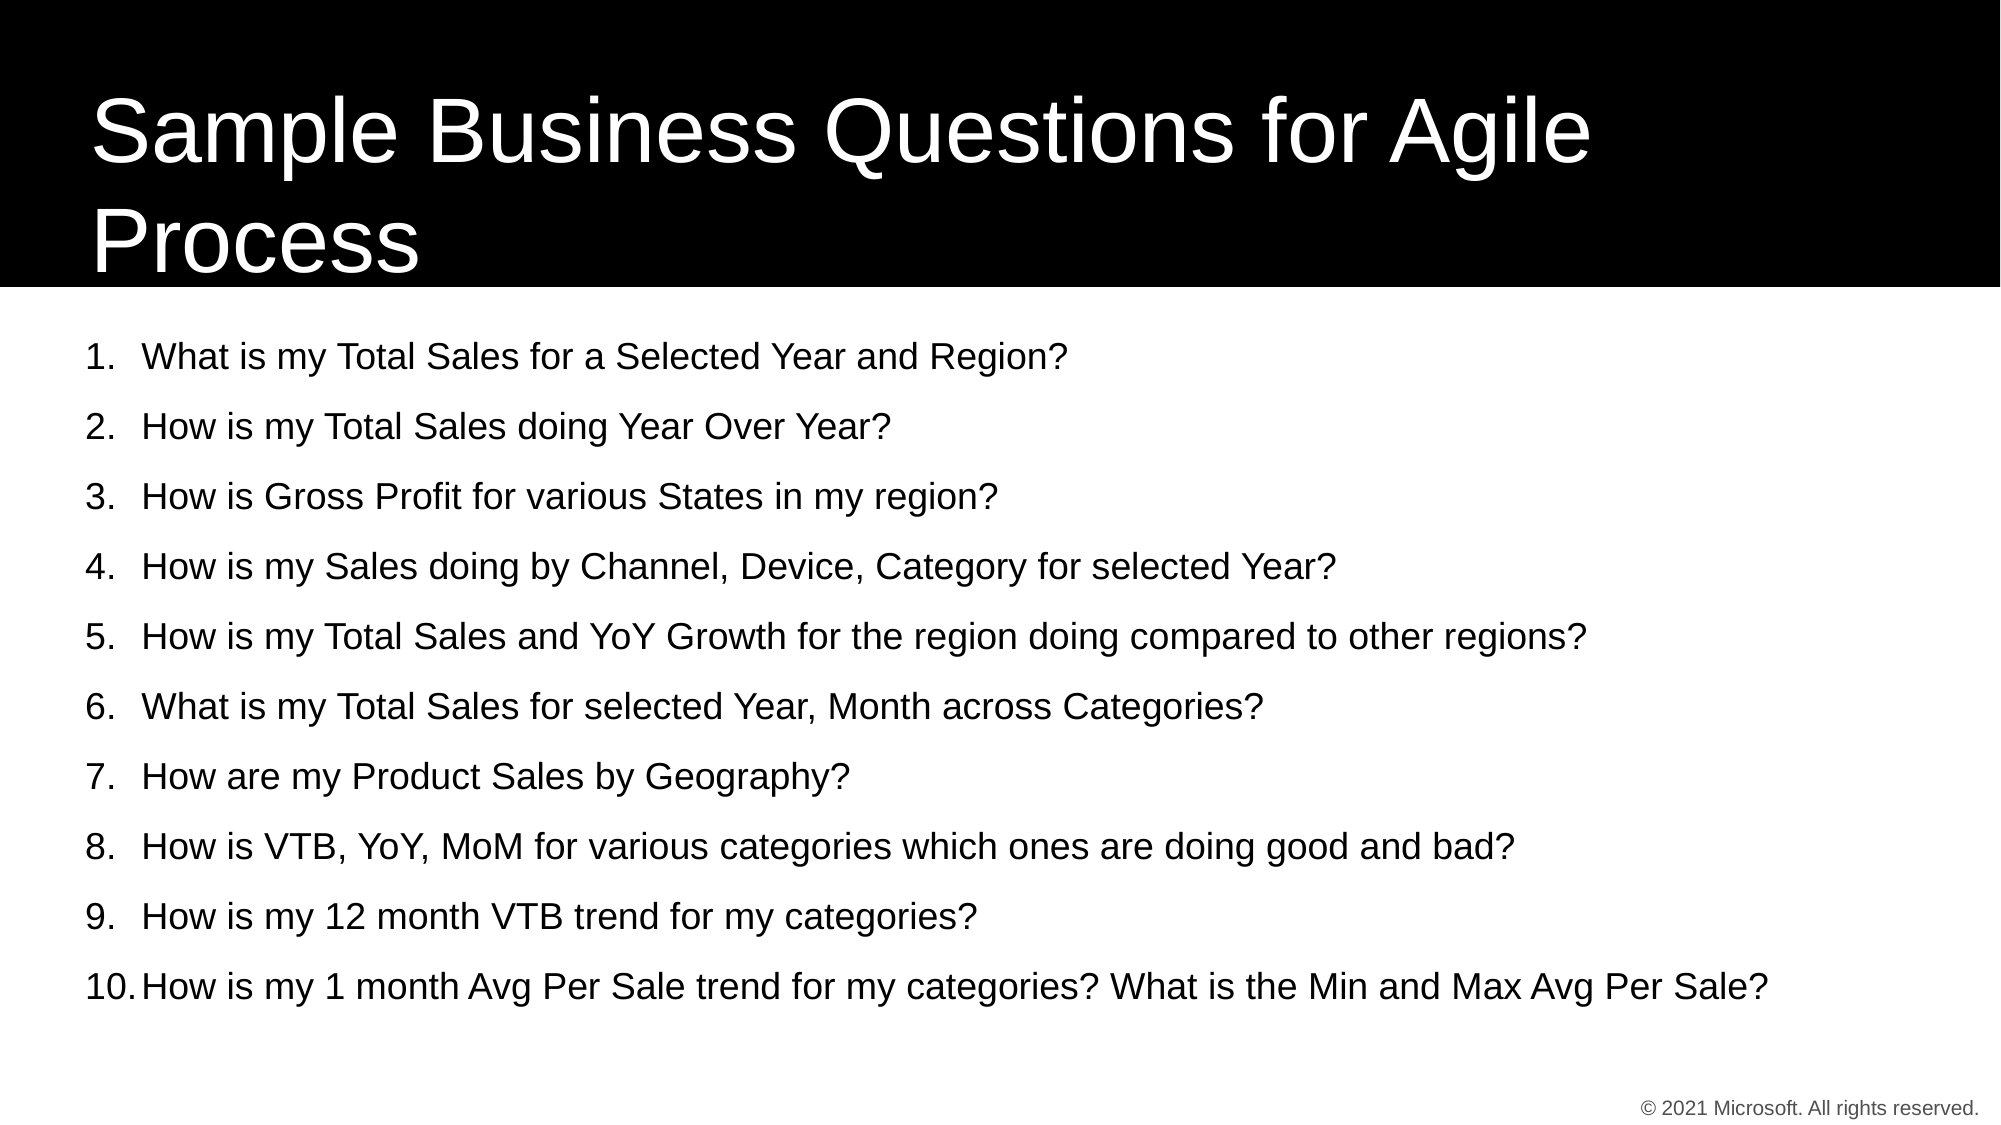

# Sample Business Questions for Agile Process

What is my Total Sales for a Selected Year and Region?
How is my Total Sales doing Year Over Year?
How is Gross Profit for various States in my region?
How is my Sales doing by Channel, Device, Category for selected Year?
How is my Total Sales and YoY Growth for the region doing compared to other regions?
What is my Total Sales for selected Year, Month across Categories?
How are my Product Sales by Geography?
How is VTB, YoY, MoM for various categories which ones are doing good and bad?
How is my 12 month VTB trend for my categories?
How is my 1 month Avg Per Sale trend for my categories? What is the Min and Max Avg Per Sale?

© 2021 Microsoft. All rights reserved.